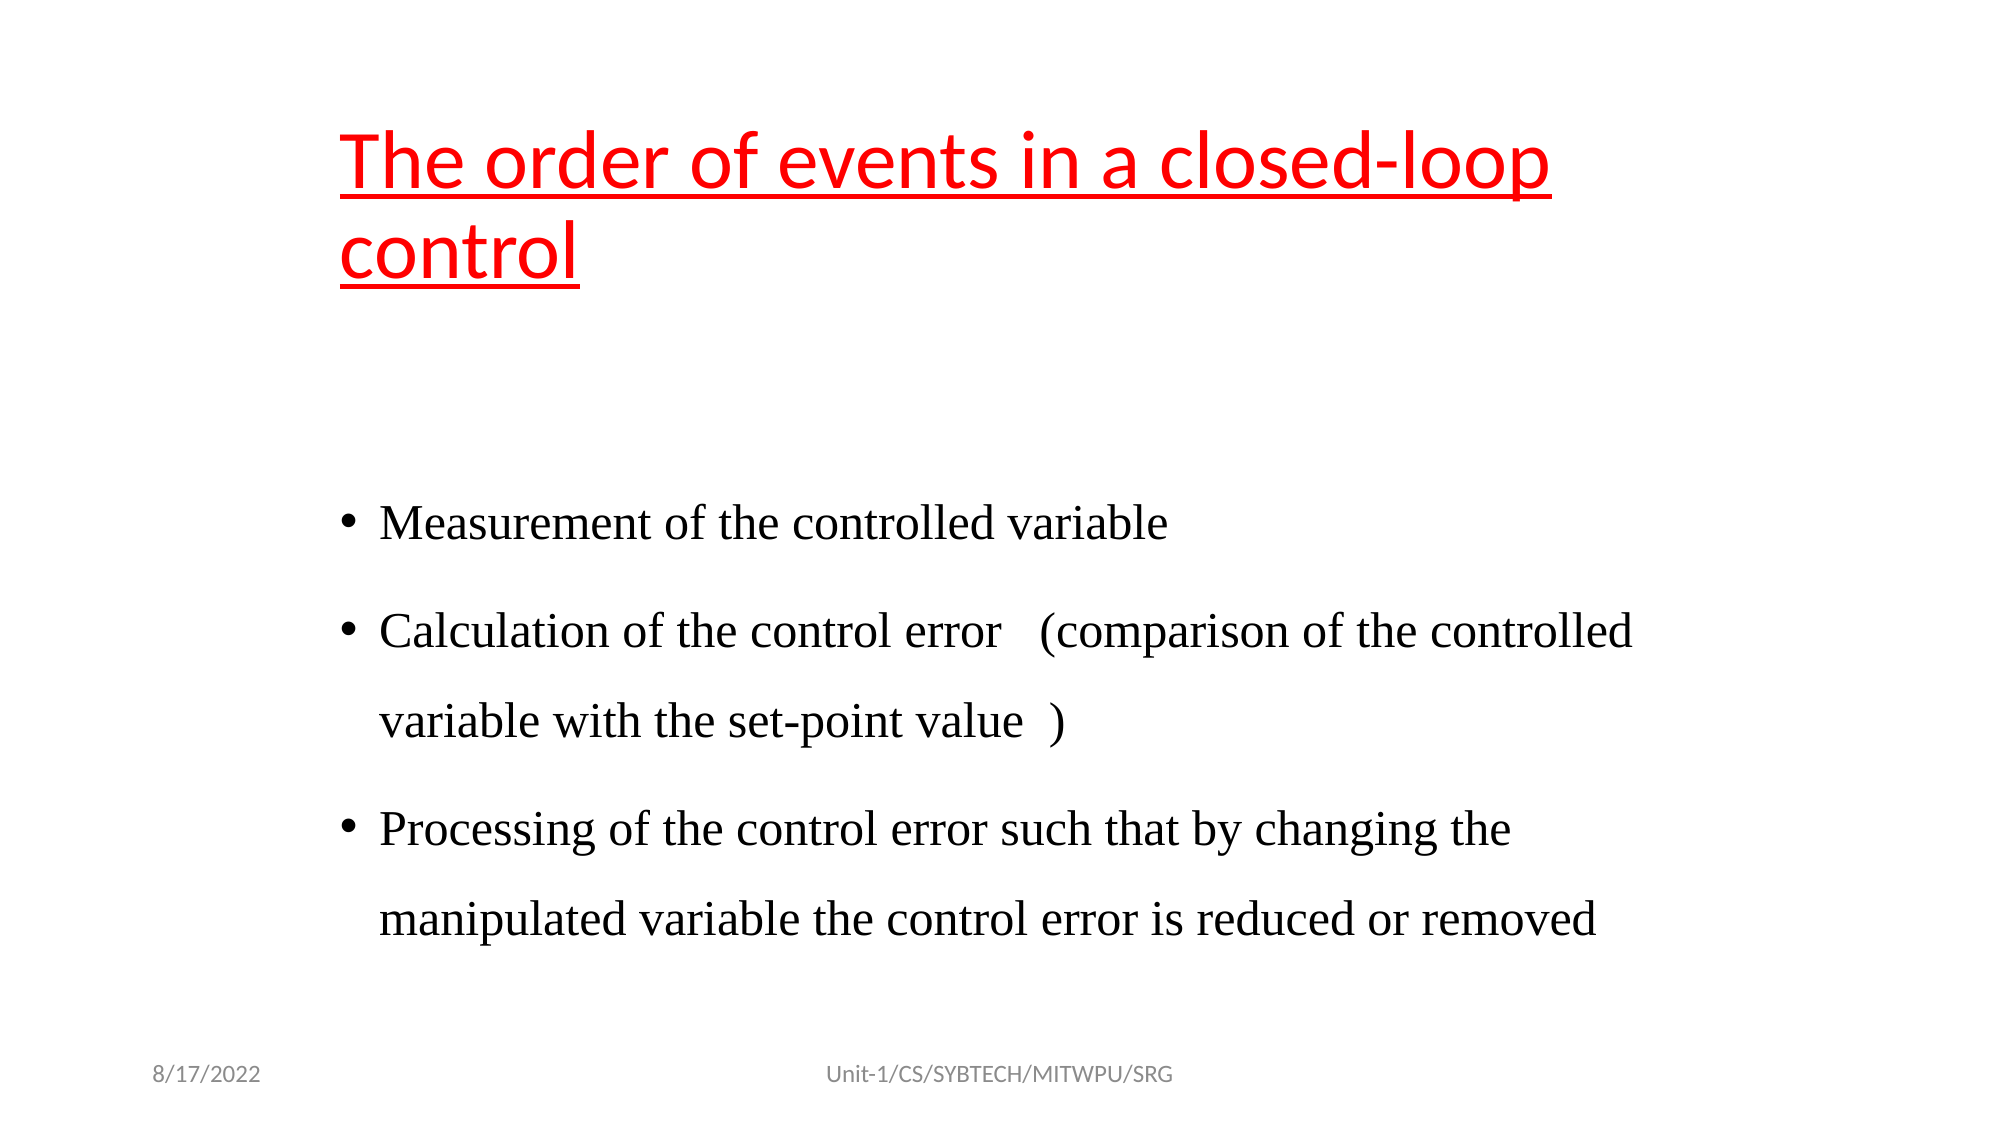

# The order of events in a closed-loop control

Measurement of the controlled variable
Calculation of the control error   (comparison of the controlled variable with the set-point value  )
Processing of the control error such that by changing the manipulated variable the control error is reduced or removed

8/17/2022
Unit-1/CS/SYBTECH/MITWPU/SRG